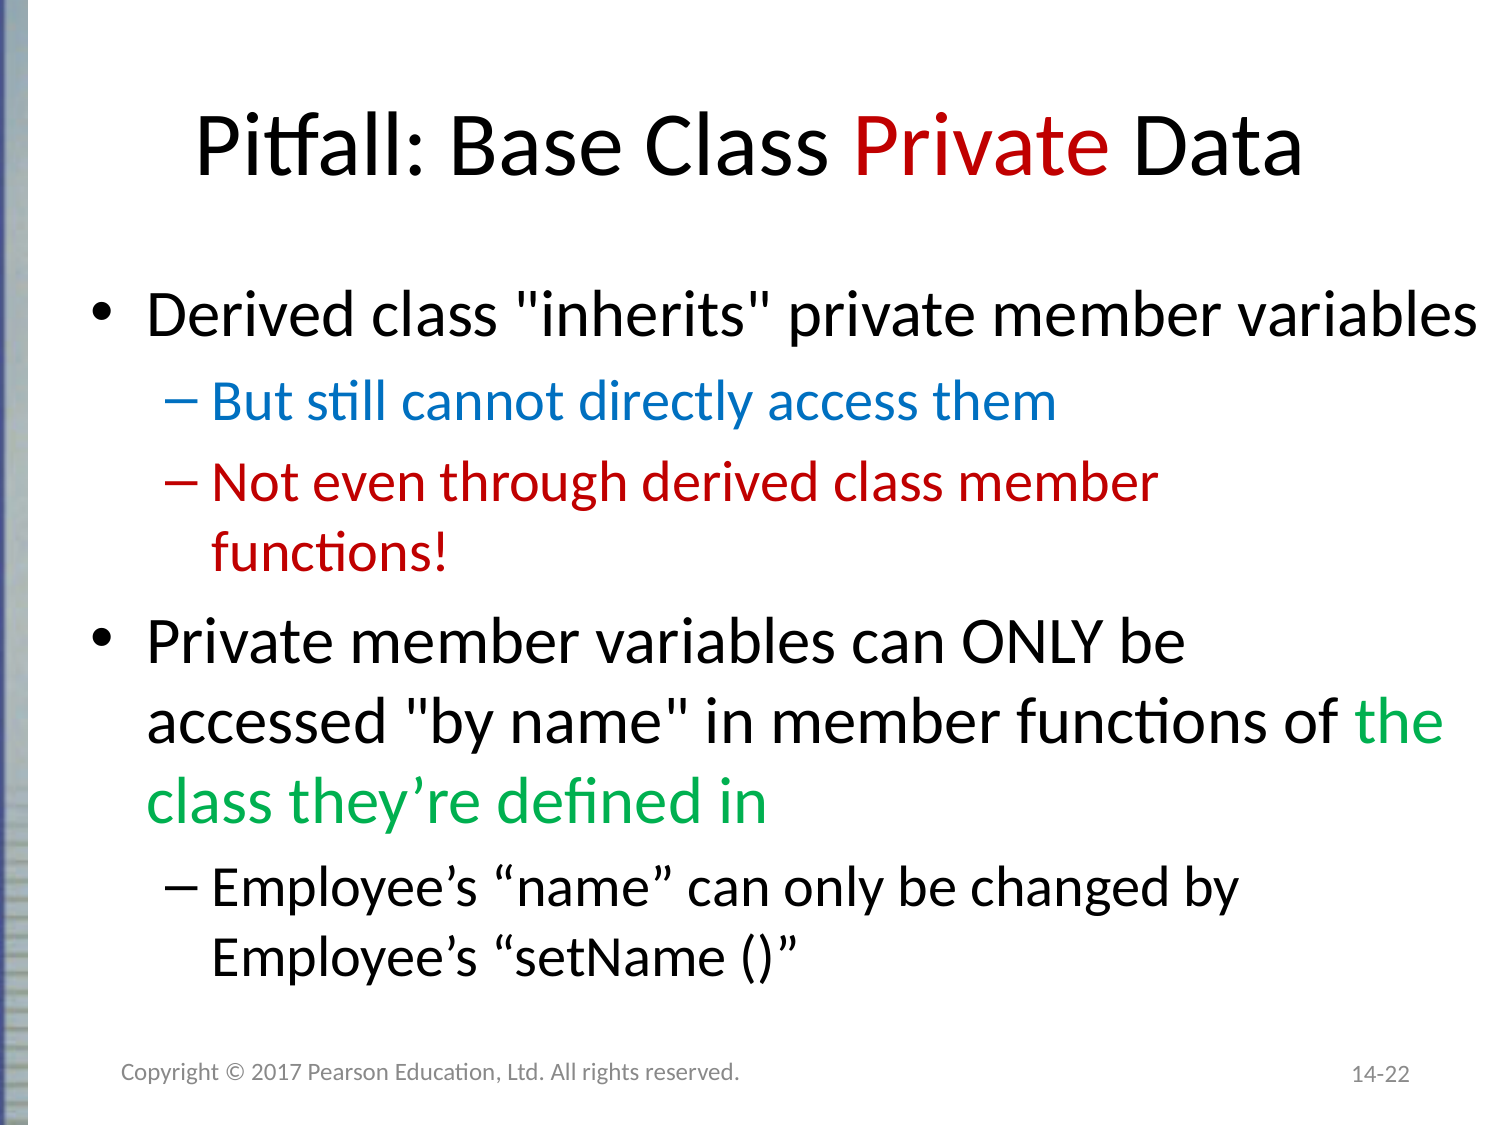

# Pitfall: Base Class Private Data
Derived class "inherits" private member variables
But still cannot directly access them
Not even through derived class member
functions!
Private member variables can ONLY be
accessed "by name" in member functions of the class they’re defined in
Employee’s “name” can only be changed by Employee’s “setName ()”
Copyright © 2017 Pearson Education, Ltd. All rights reserved.
14-22